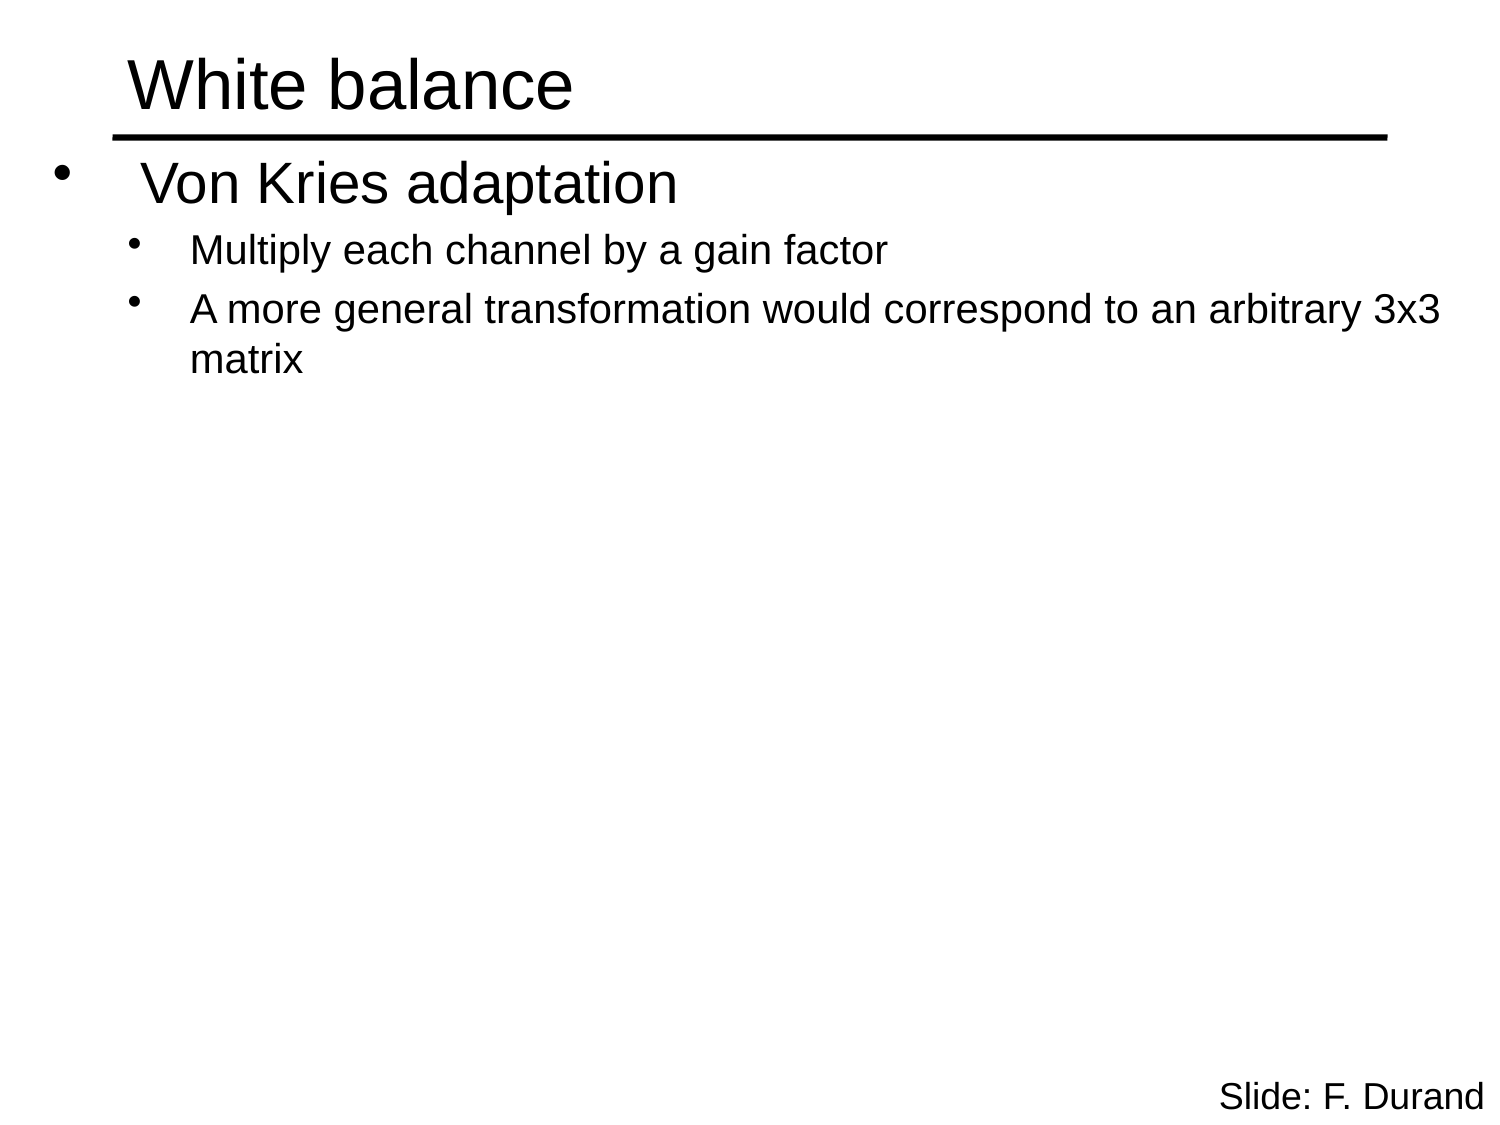

# White balance
Von Kries adaptation
Multiply each channel by a gain factor
A more general transformation would correspond to an arbitrary 3x3 matrix
Slide: F. Durand